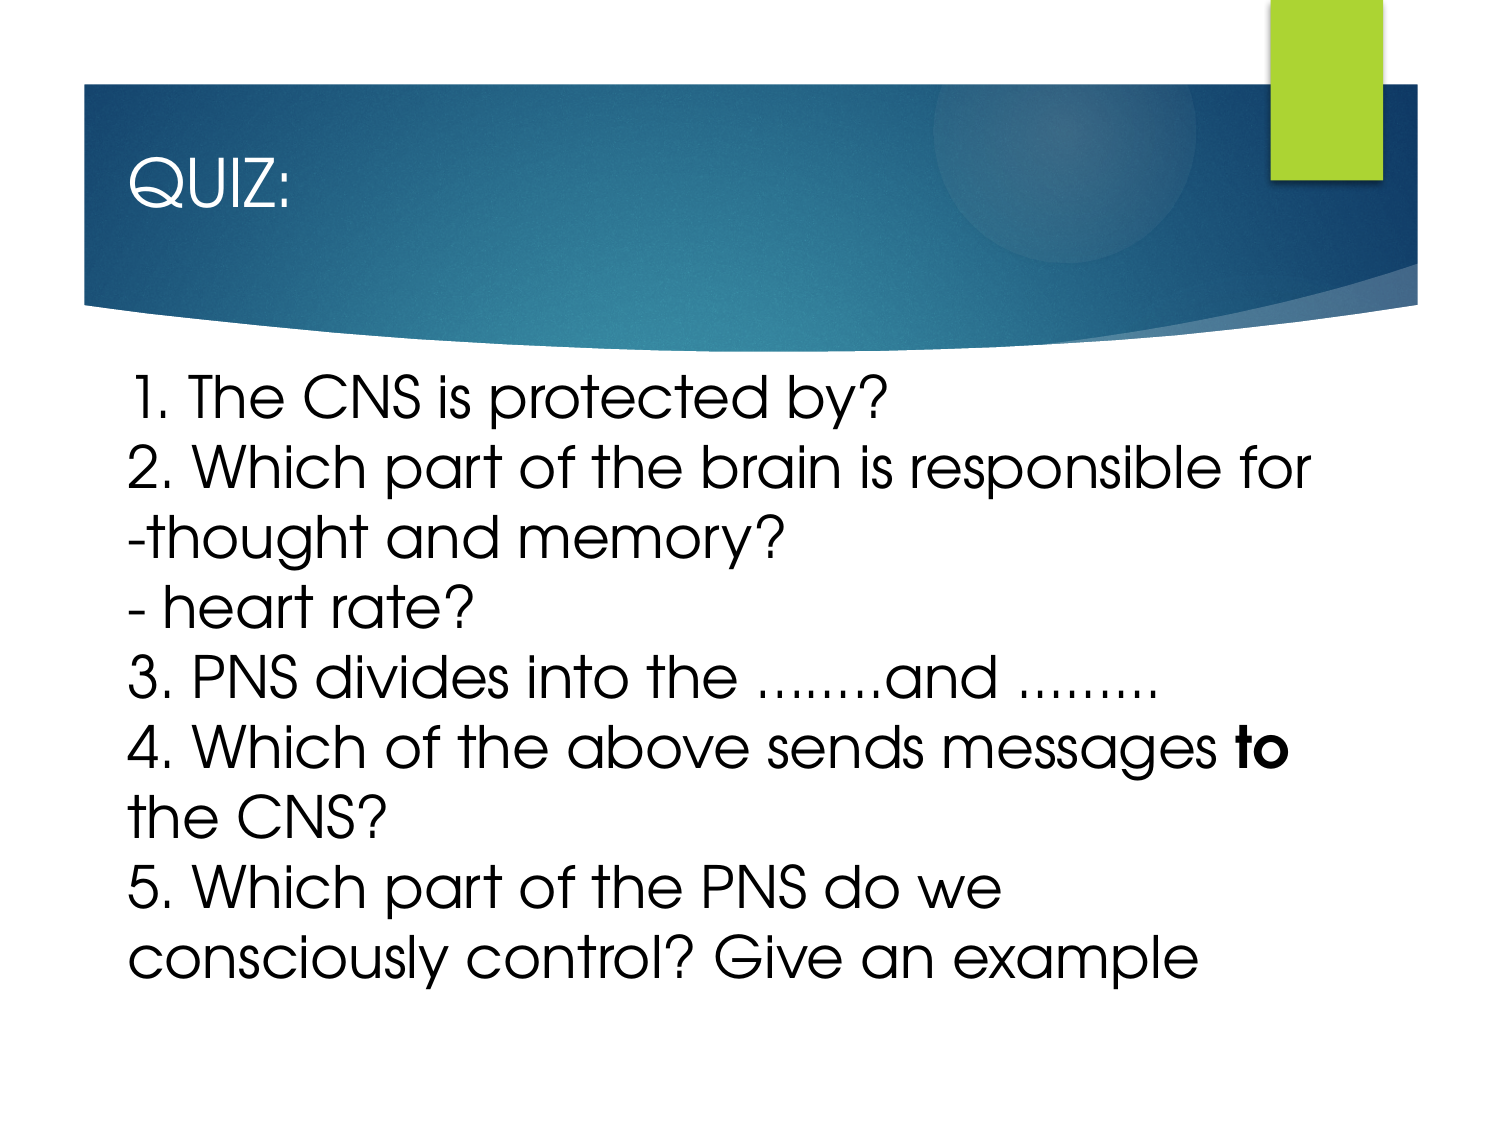

# QUIZ: 1. The CNS is protected by? 2. Which part of the brain is responsible for -thought and memory? - heart rate? 3. PNS divides into the ….....and ......... 4. Which of the above sends messages to the CNS? 5. Which part of the PNS do we consciously control? Give an example